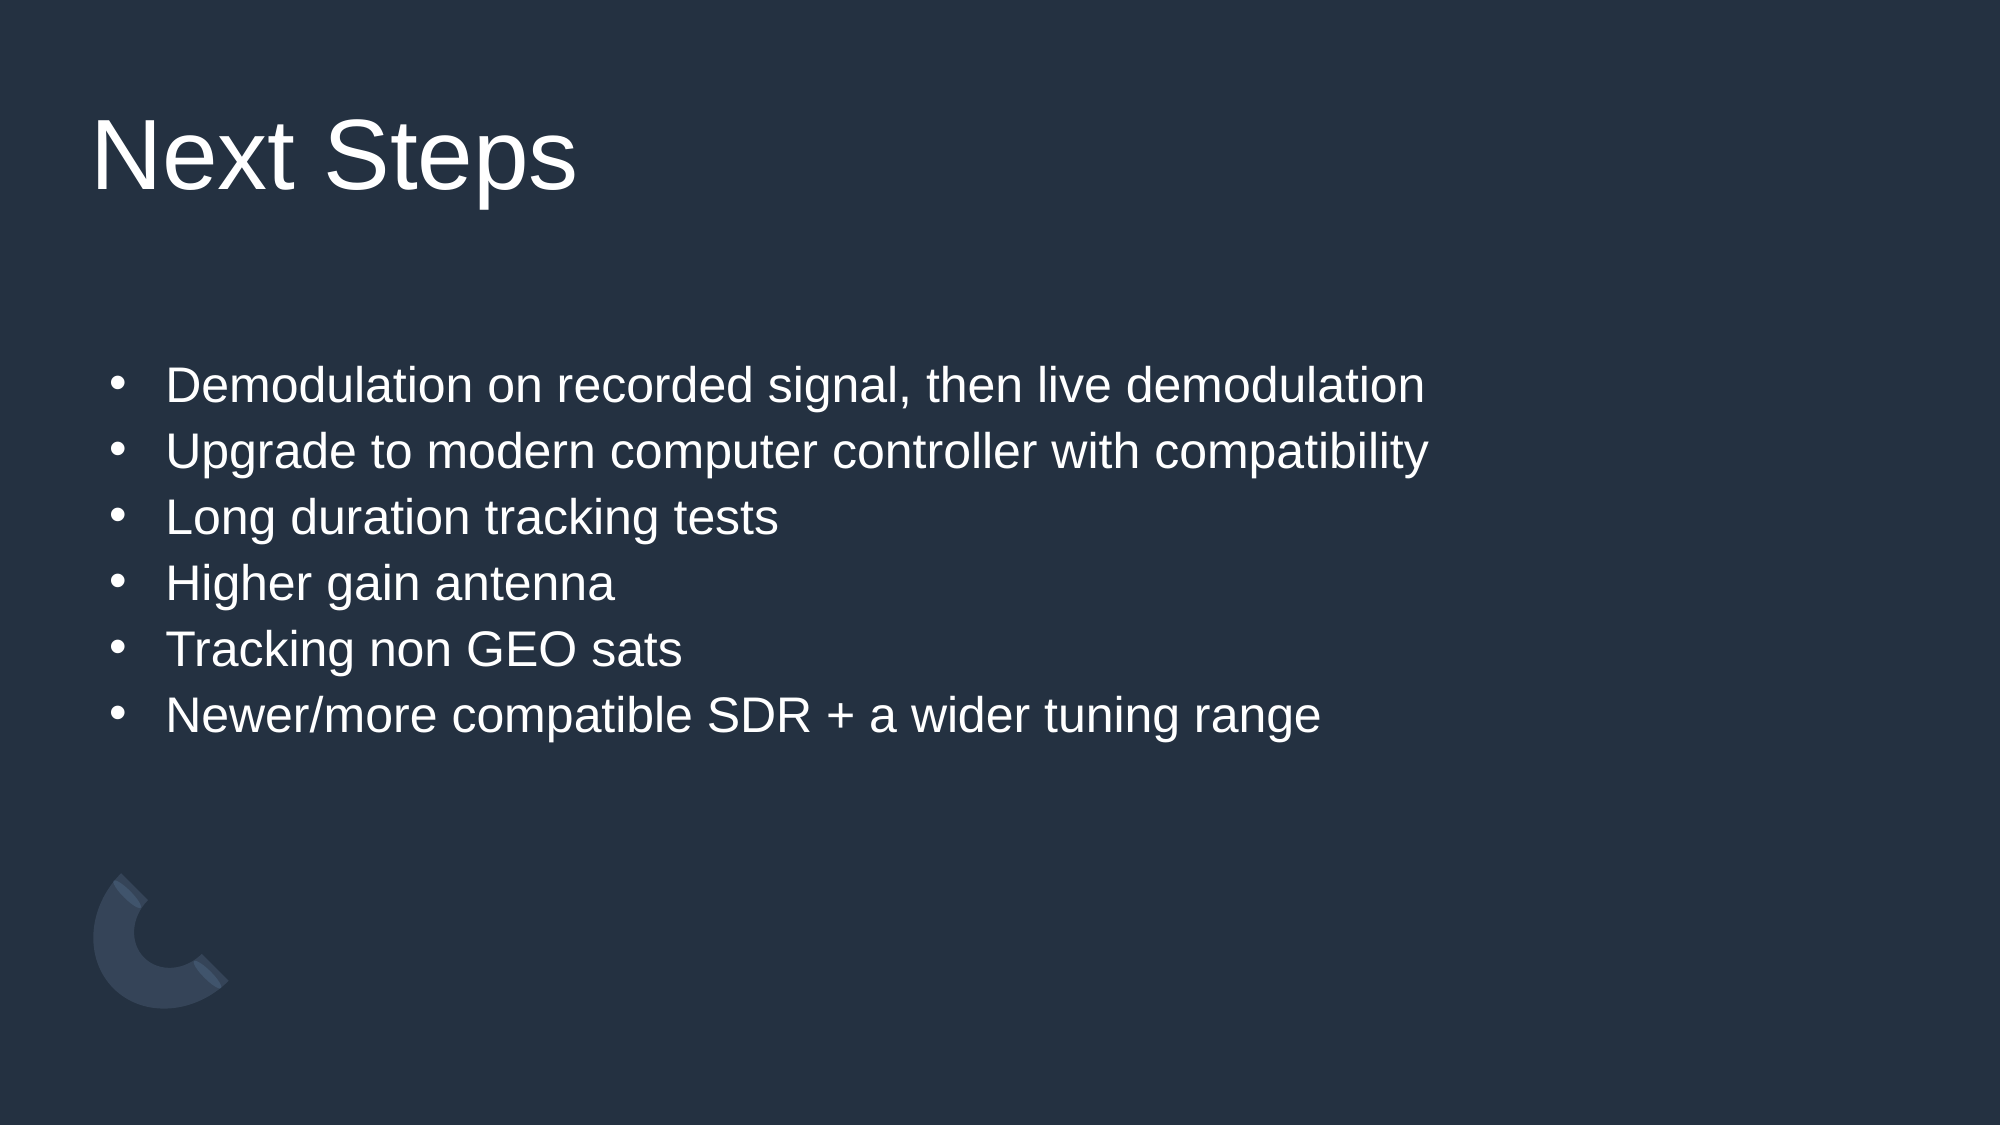

# Next Steps
Demodulation on recorded signal, then live demodulation
Upgrade to modern computer controller with compatibility
Long duration tracking tests
Higher gain antenna
Tracking non GEO sats
Newer/more compatible SDR + a wider tuning range